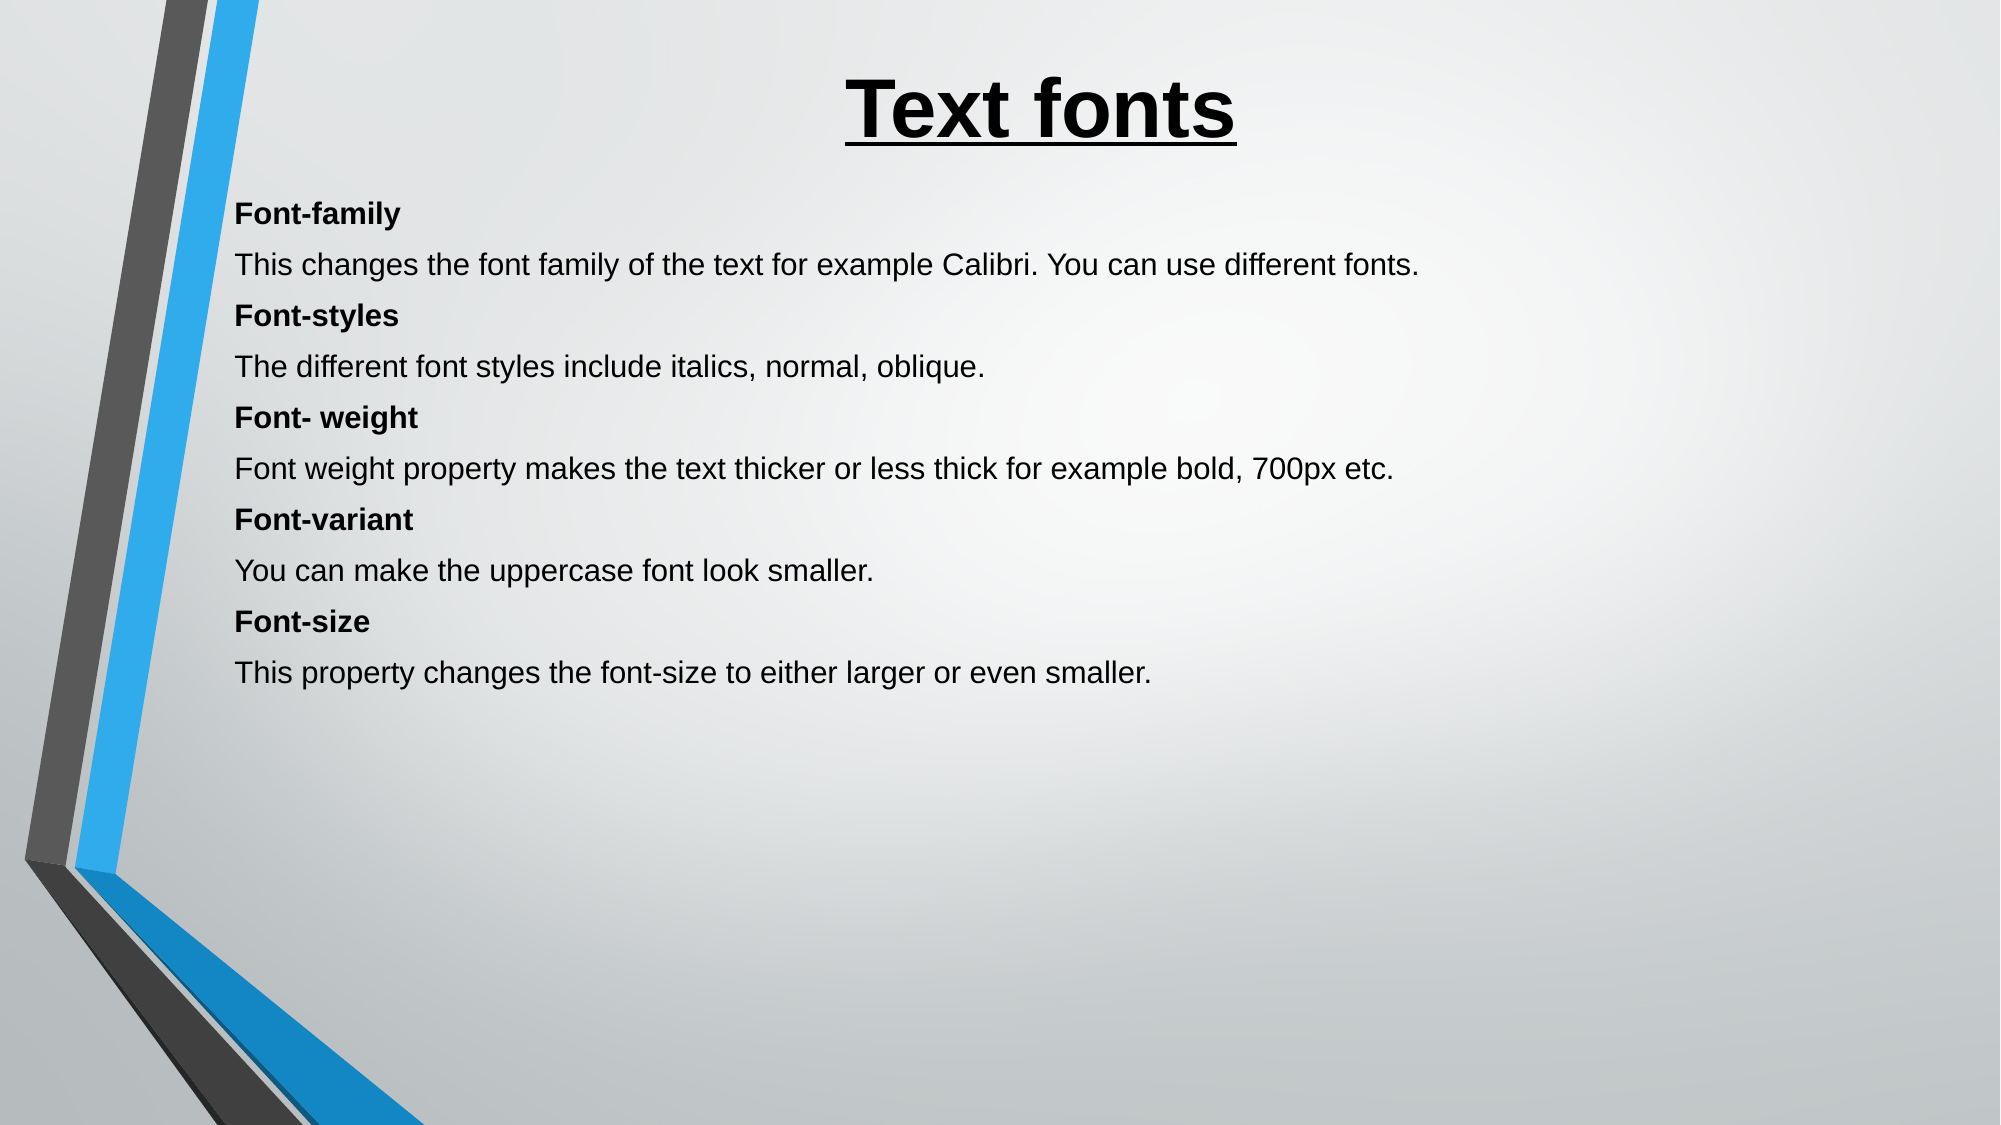

# Text fonts
Font-family
This changes the font family of the text for example Calibri. You can use different fonts.
Font-styles
The different font styles include italics, normal, oblique.
Font- weight
Font weight property makes the text thicker or less thick for example bold, 700px etc.
Font-variant
You can make the uppercase font look smaller.
Font-size
This property changes the font-size to either larger or even smaller.